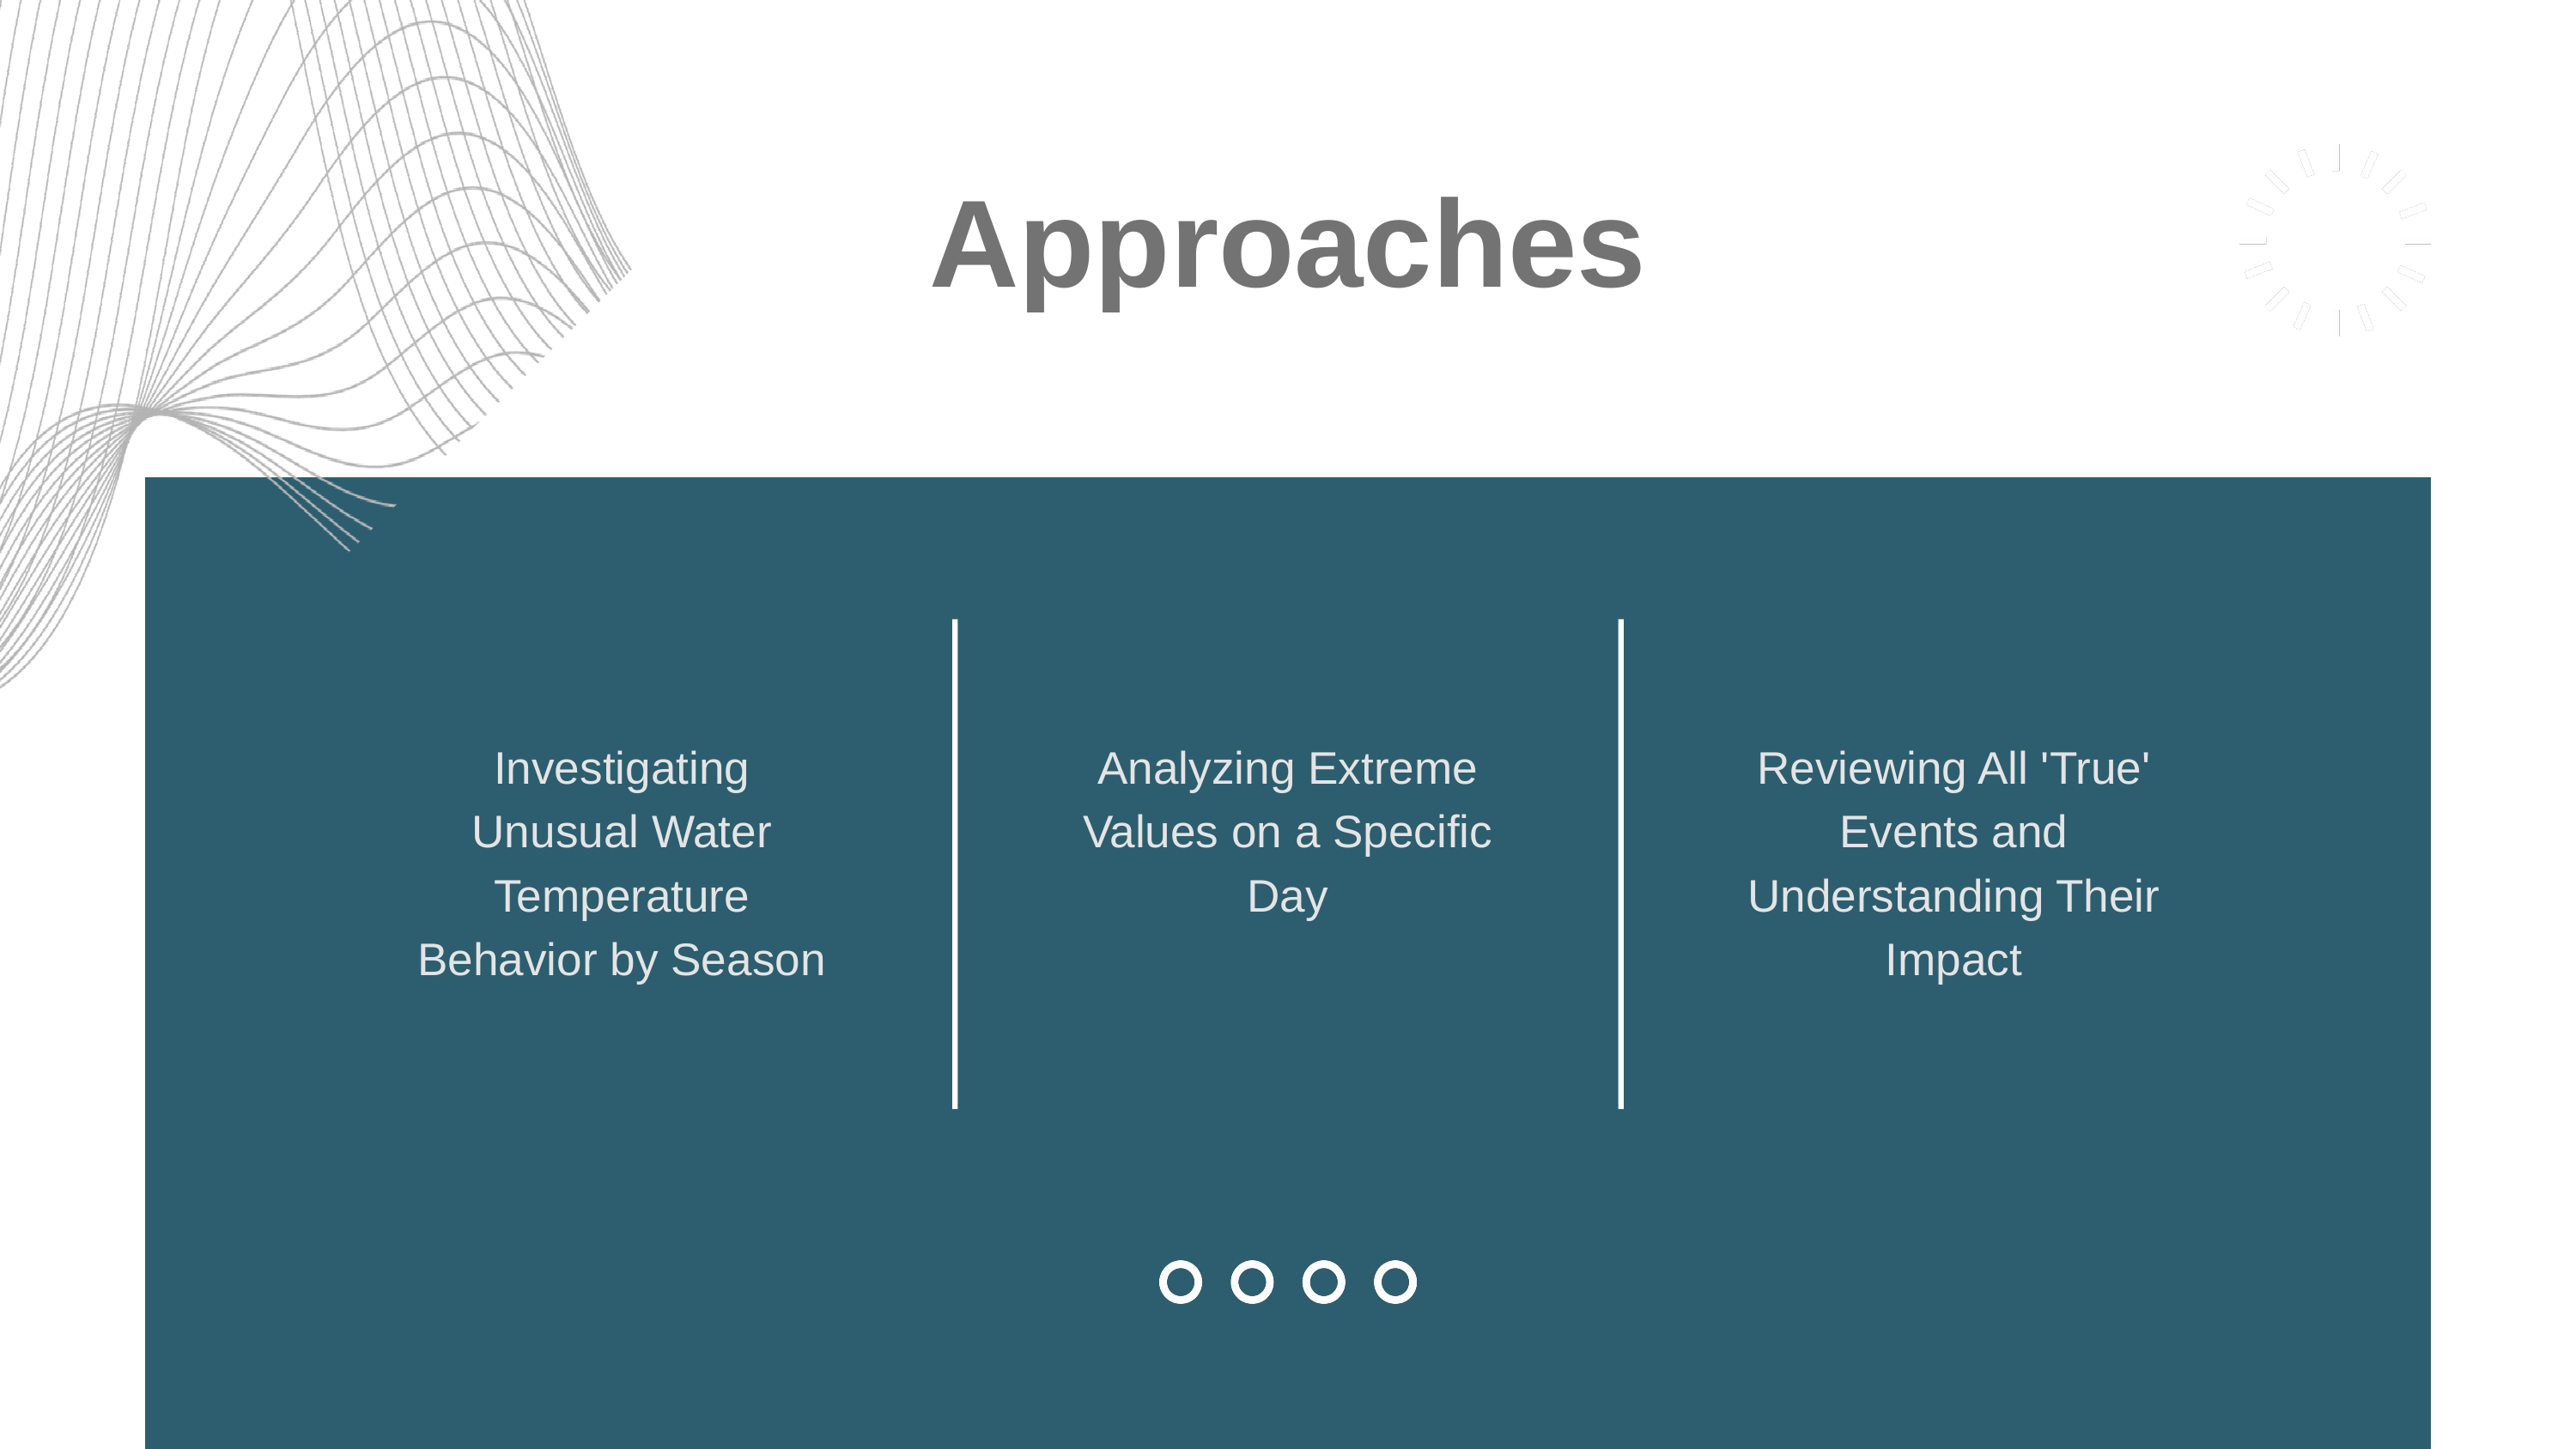

Approaches

Investigating Unusual Water Temperature Behavior by Season
Analyzing Extreme Values on a Specific Day
Reviewing All 'True' Events and Understanding Their Impact